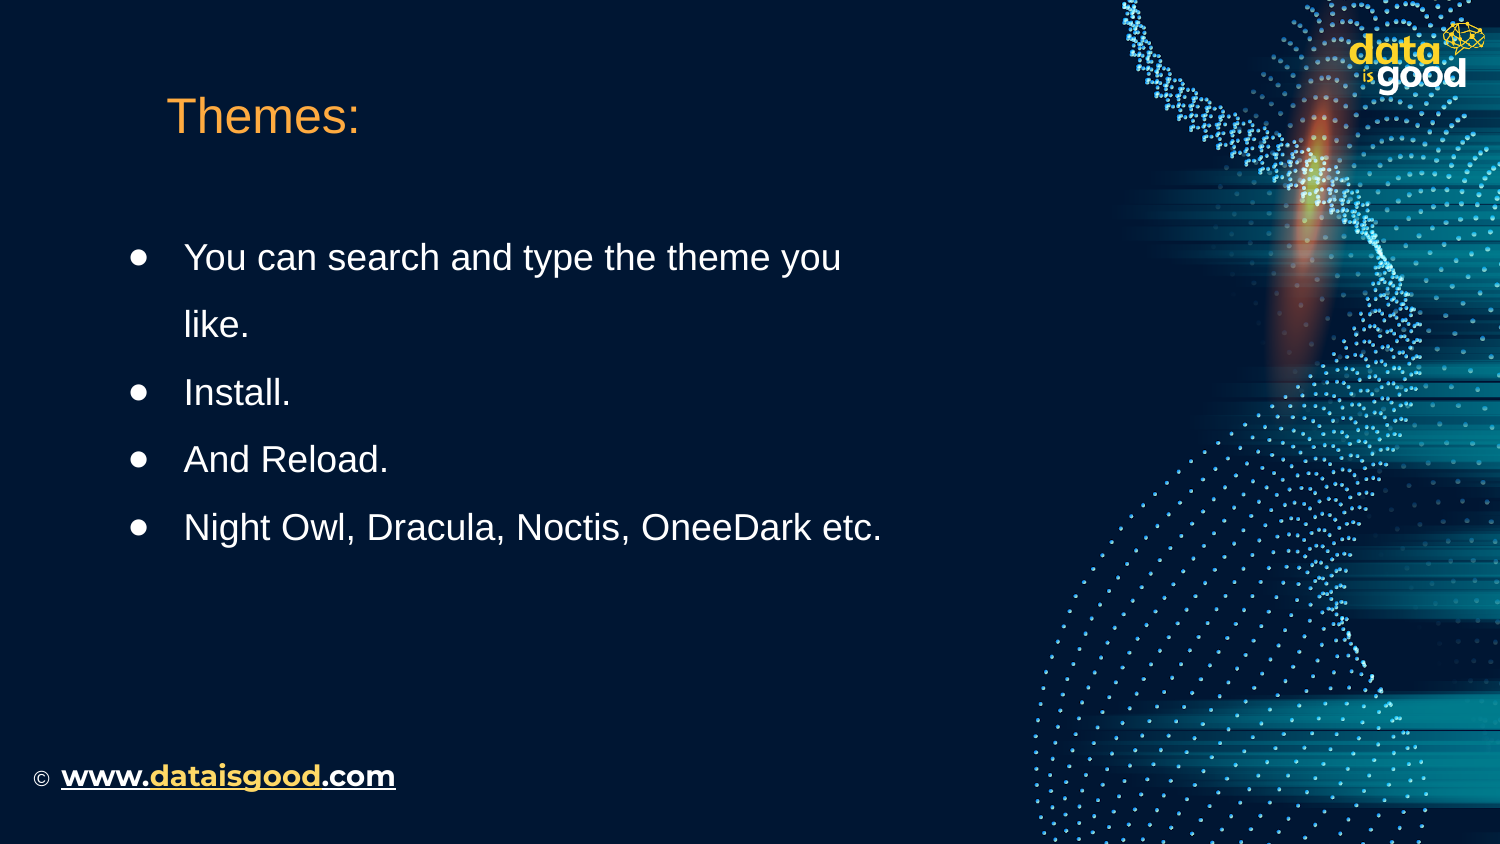

# Themes:
You can search and type the theme you like.
Install.
And Reload.
Night Owl, Dracula, Noctis, OneeDark etc.